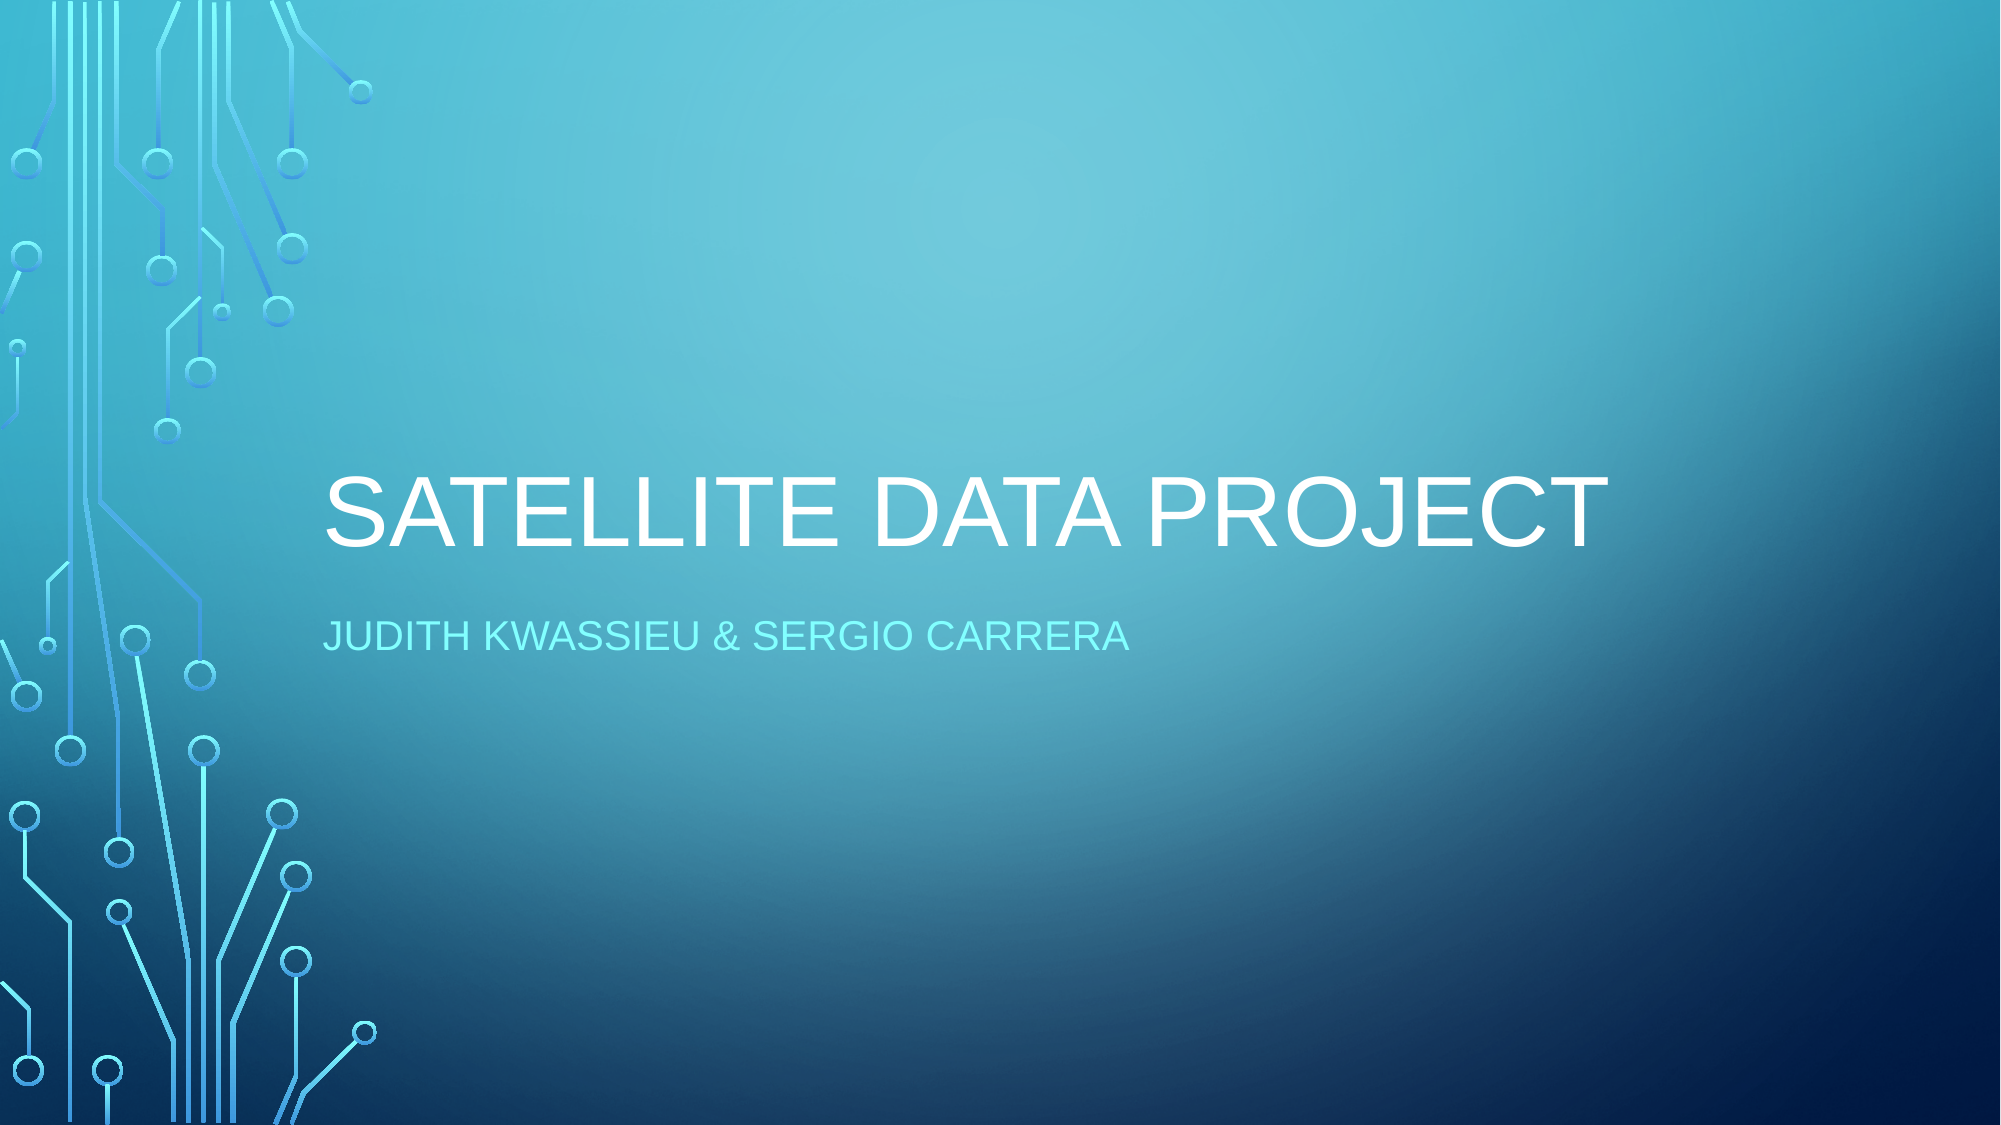

# Satellite Data Project
Judith Kwassieu & Sergio Carrera